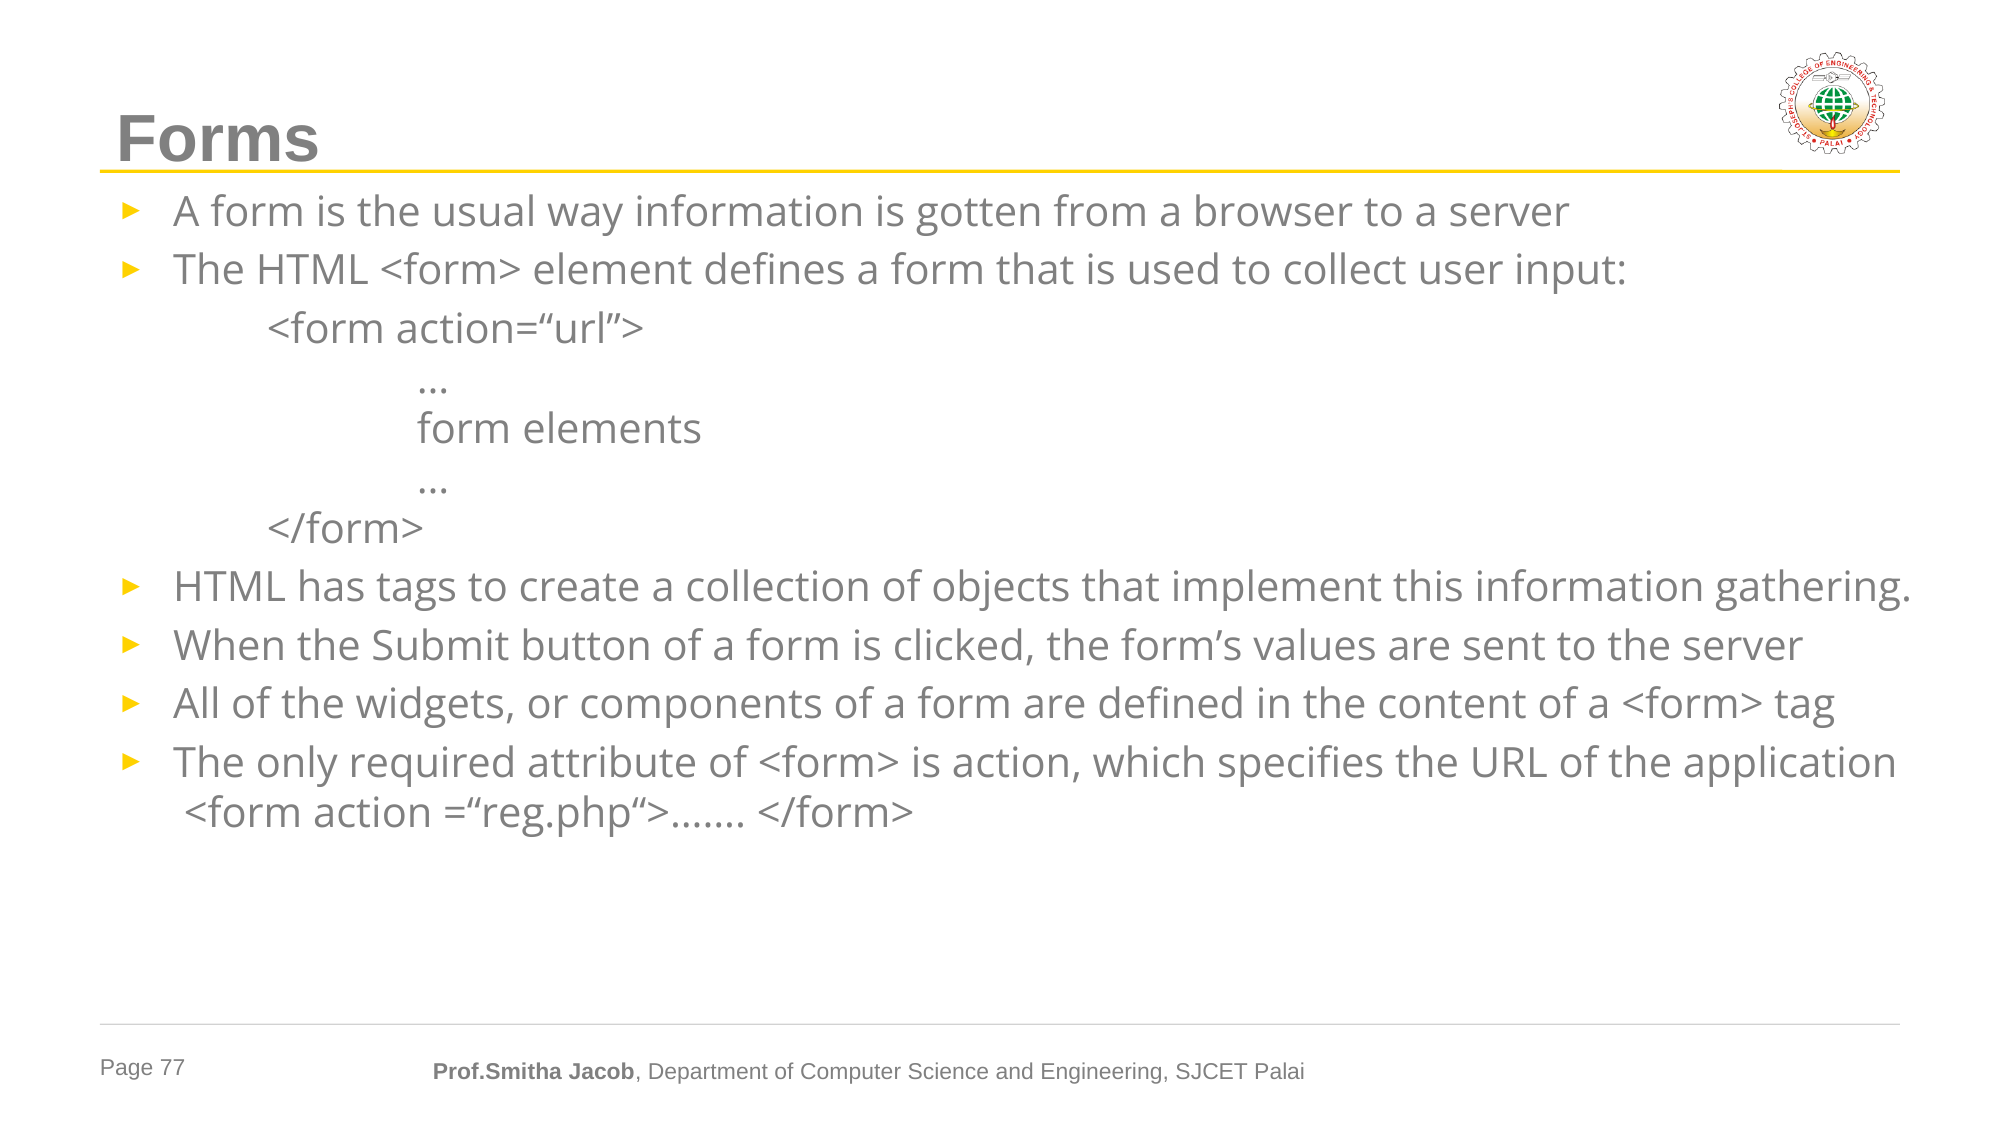

# Forms
A form is the usual way information is gotten from a browser to a server
The HTML <form> element defines a form that is used to collect user input:
	<form action=“url”>
		…
		form elements
		…
	</form>
HTML has tags to create a collection of objects that implement this information gathering.
When the Submit button of a form is clicked, the form’s values are sent to the server
All of the widgets, or components of a form are defined in the content of a <form> tag
The only required attribute of <form> is action, which specifies the URL of the application
 <form action =“reg.php“>……. </form>